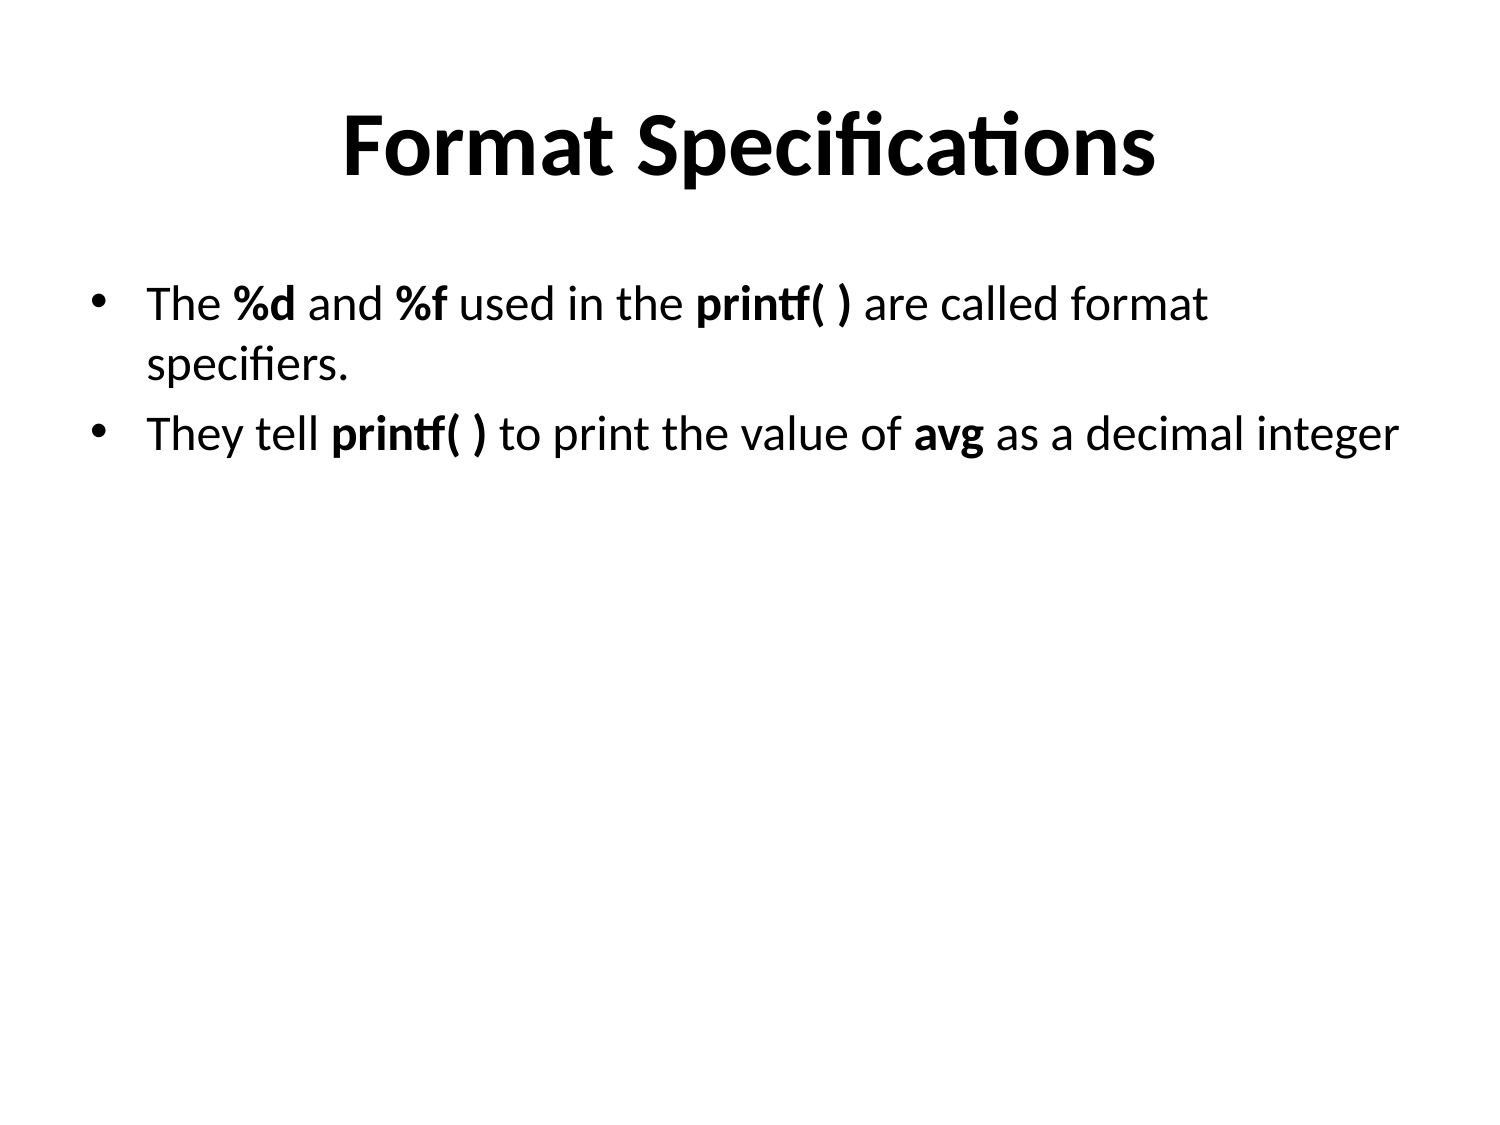

# Format Specifications
The %d and %f used in the printf( ) are called format specifiers.
They tell printf( ) to print the value of avg as a decimal integer